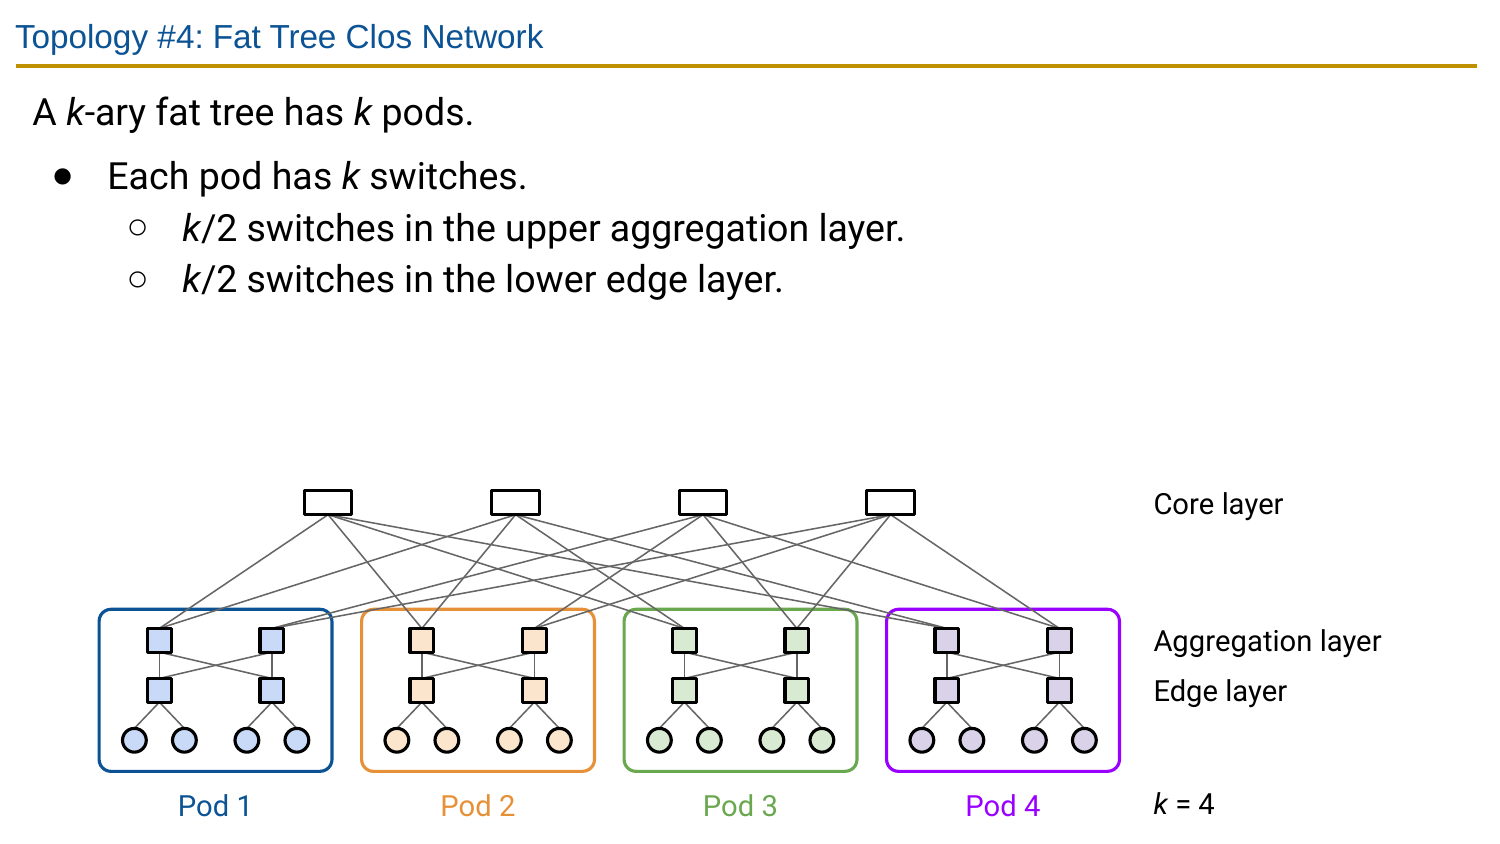

# Topology #4: Fat Tree Clos Network
A k-ary fat tree has k pods.
Each pod has k switches.
k/2 switches in the upper aggregation layer.
k/2 switches in the lower edge layer.
Core layer

Aggregation layer

Edge layer

k = 4
Pod 1
Pod 2
Pod 3
Pod 4